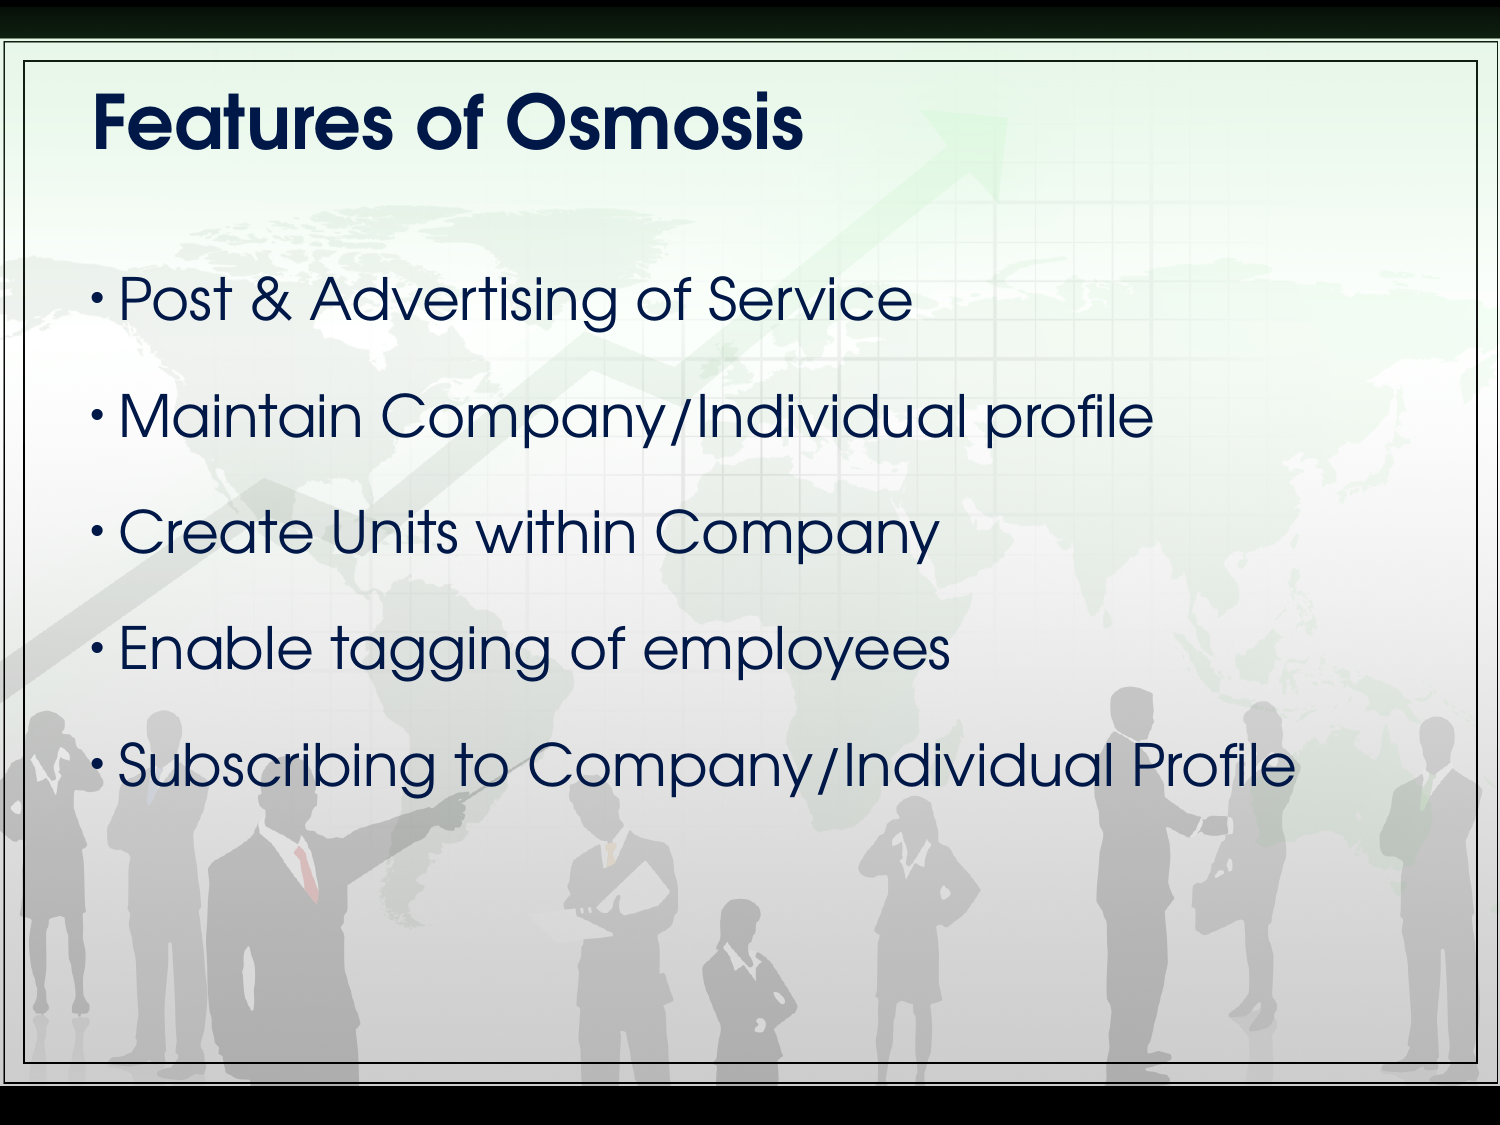

# Features of Osmosis
Post & Advertising of Service
Maintain Company/Individual profile
Create Units within Company
Enable tagging of employees
Subscribing to Company/Individual Profile